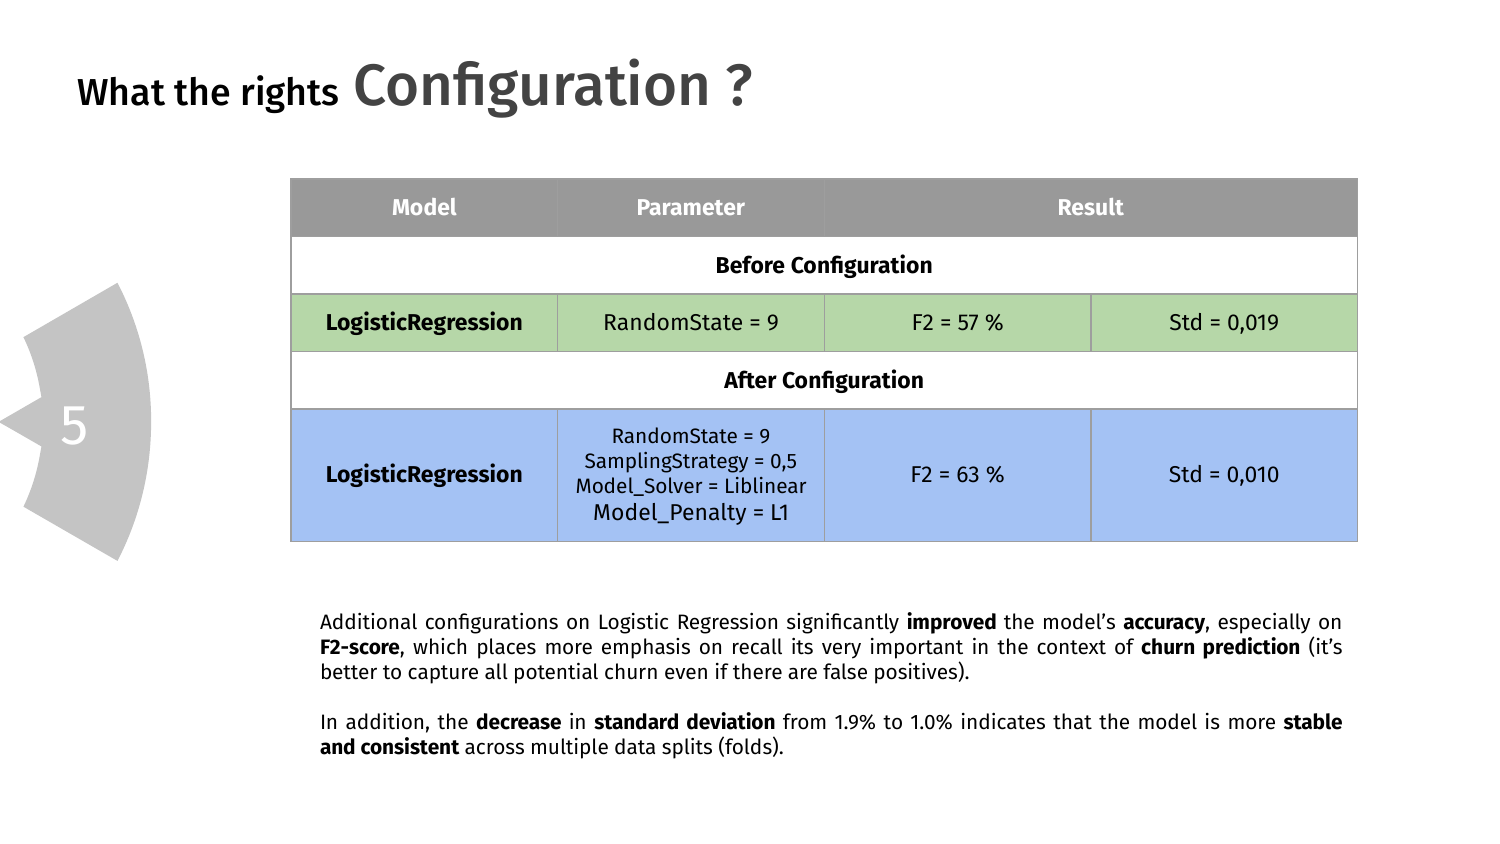

What the rights Configuration ?
| Model | Parameter | Result |  |
| --- | --- | --- | --- |
| Before Configuration |  |  |  |
| LogisticRegression | RandomState = 9 | F2 = 57 % | Std = 0,019 |
| After Configuration |  |  |  |
| LogisticRegression | RandomState = 9 SamplingStrategy = 0,5 Model\_Solver = Liblinear Model\_Penalty = L1 | F2 = 63 % | Std = 0,010 |
5
Additional configurations on Logistic Regression significantly improved the model’s accuracy, especially on F2-score, which places more emphasis on recall its very important in the context of churn prediction (it’s better to capture all potential churn even if there are false positives).

In addition, the decrease in standard deviation from 1.9% to 1.0% indicates that the model is more stable and consistent across multiple data splits (folds).